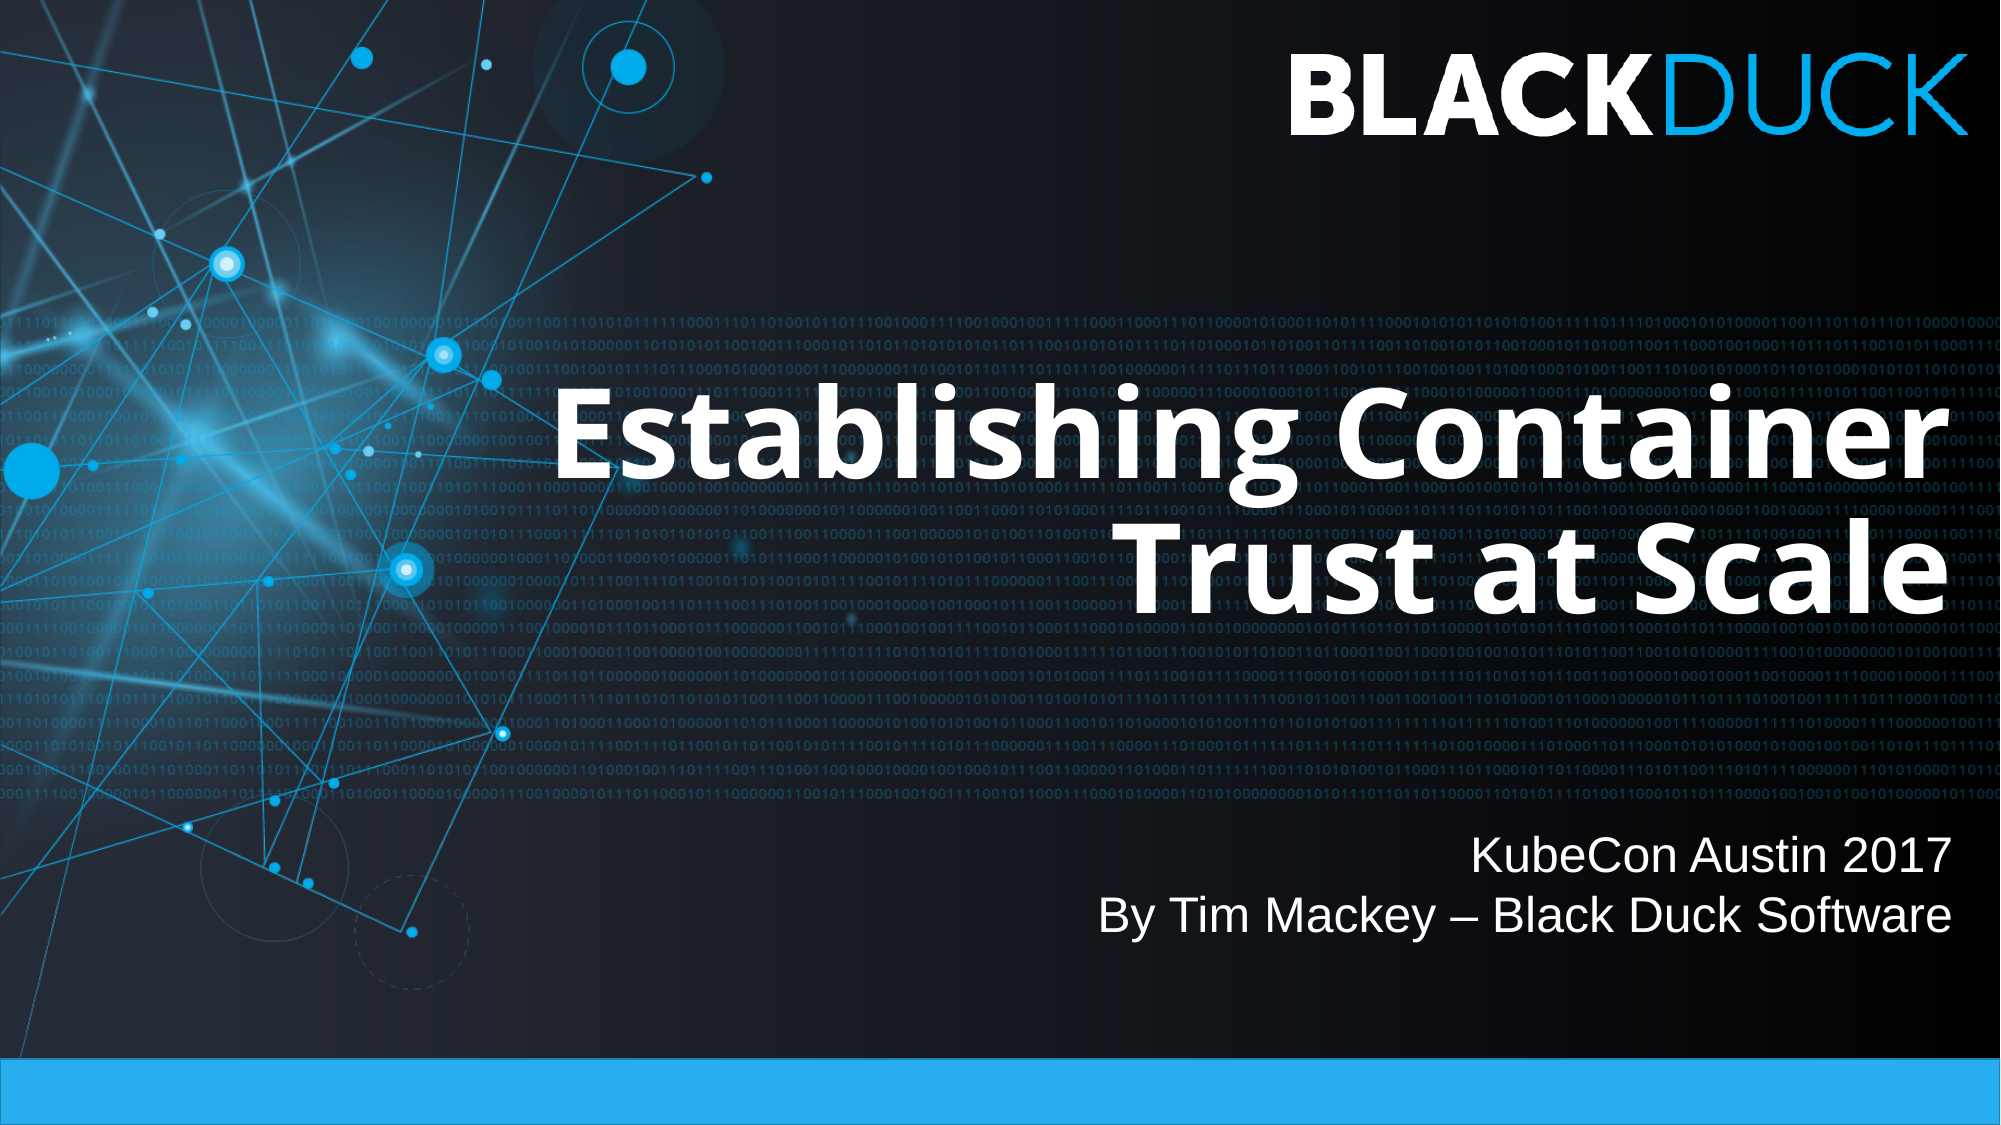

# Establishing Container Trust at Scale
KubeCon Austin 2017
By Tim Mackey – Black Duck Software